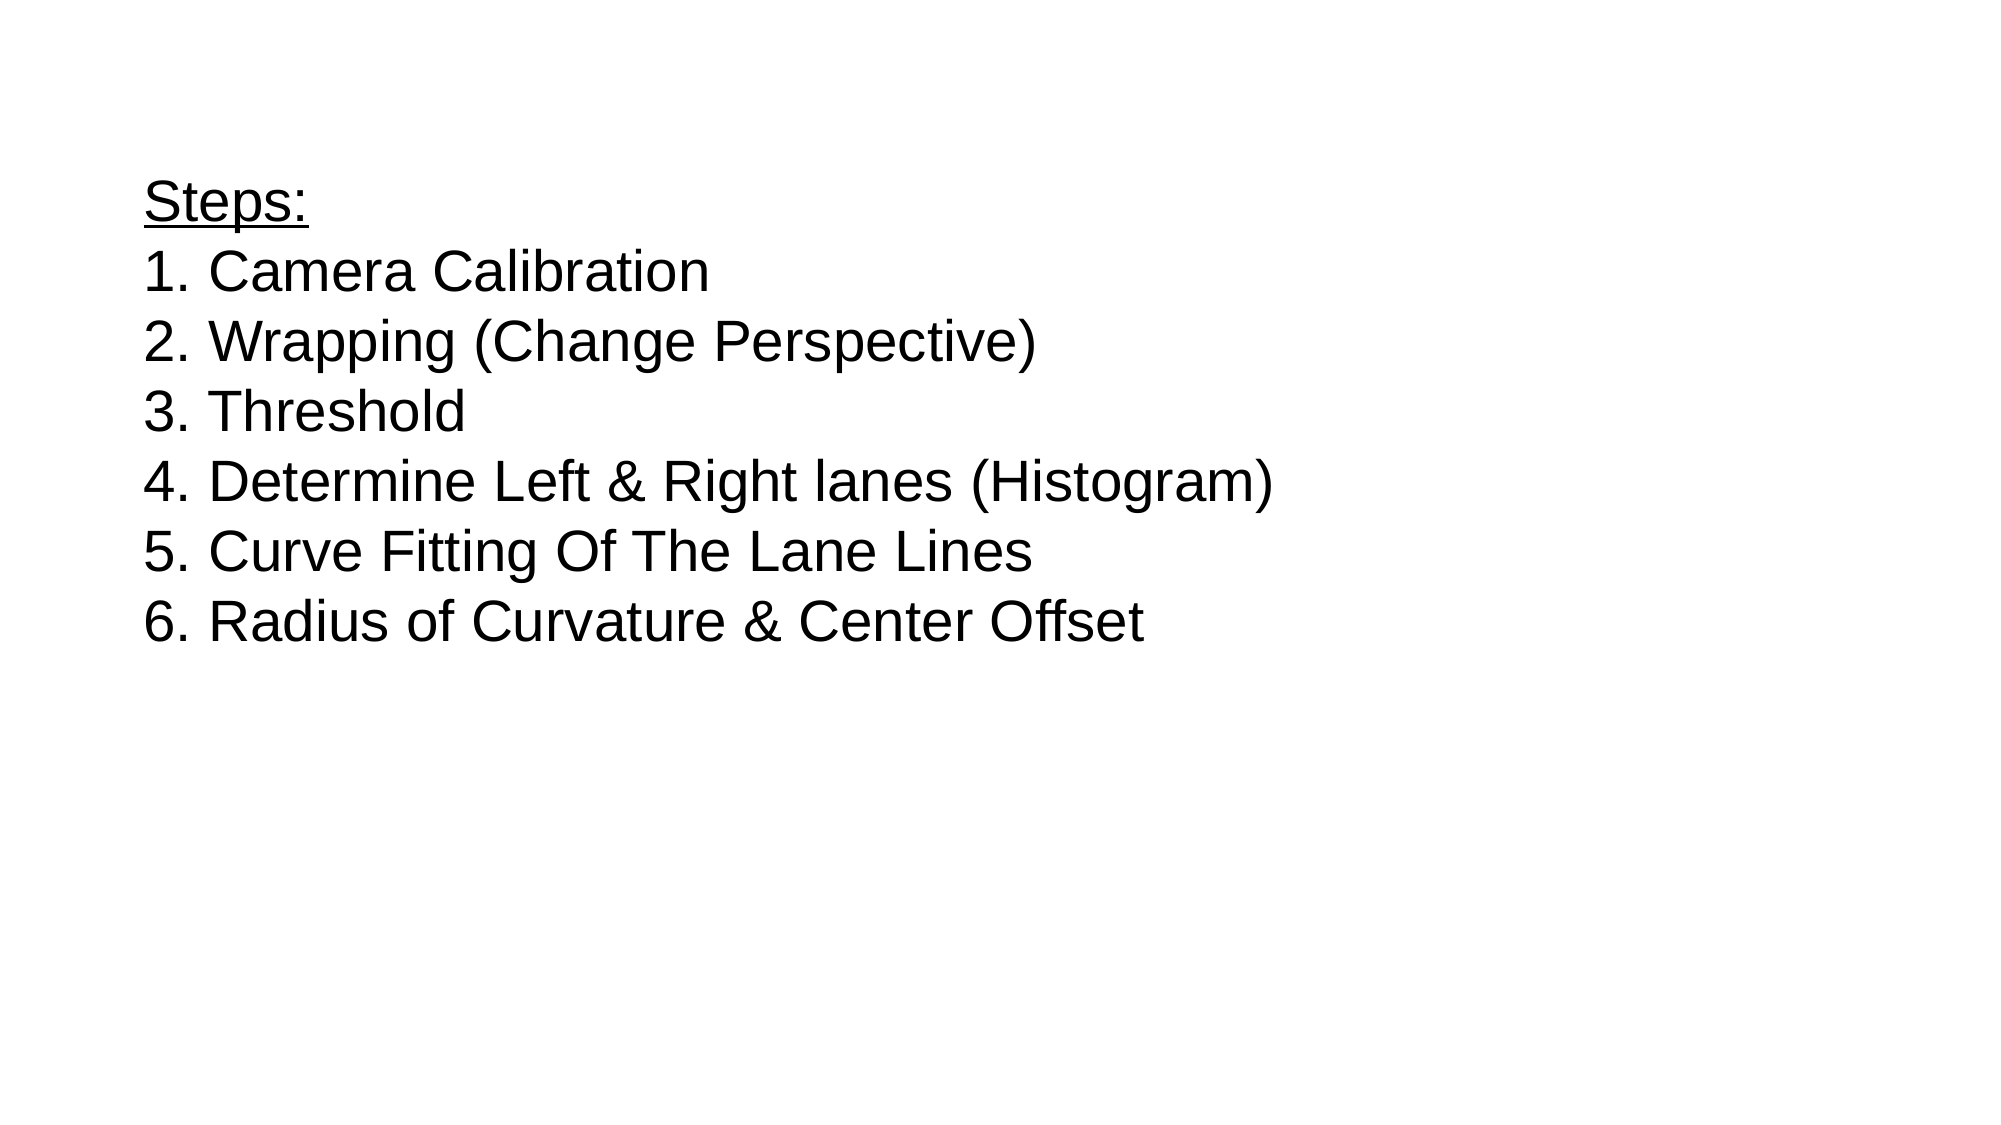

Steps:
1. Camera Calibration
2. Wrapping (Change Perspective)
3. Threshold
4. Determine Left & Right lanes (Histogram)
5. Curve Fitting Of The Lane Lines
6. Radius of Curvature & Center Offset